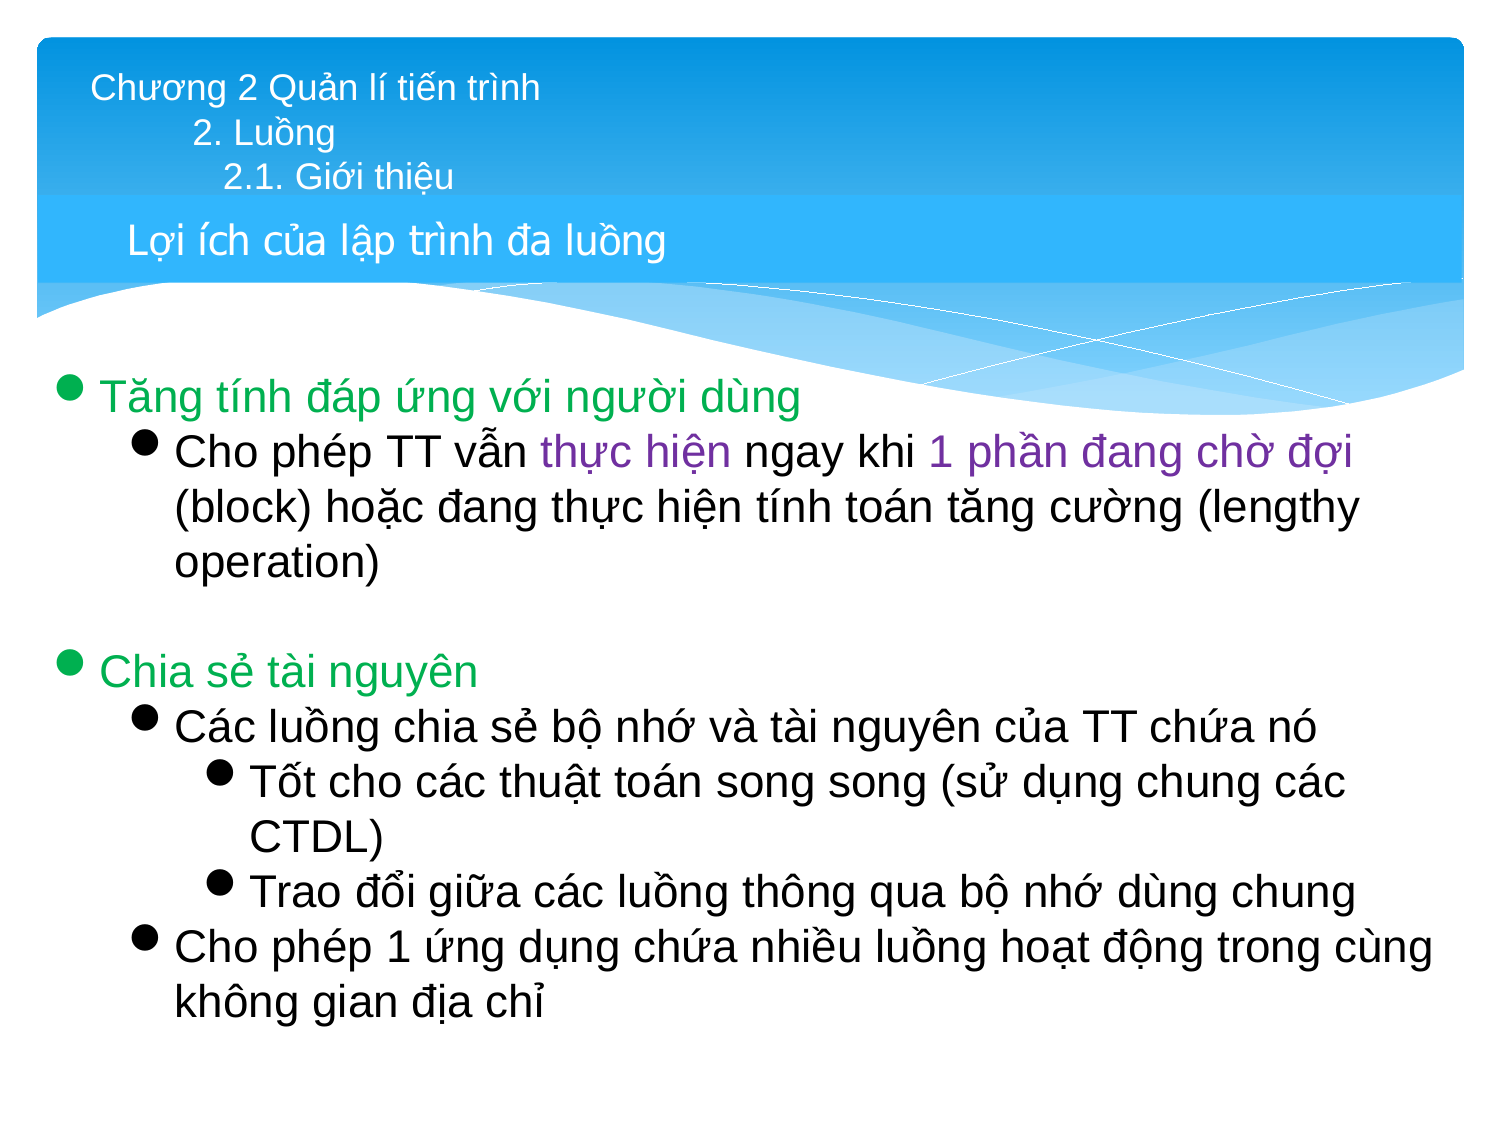

# Chương 2 Quản lí tiến trình 2. Luồng 2.1. Giới thiệu
Lợi ích của lập trình đa luồng
Tăng tính đáp ứng với người dùng
Cho phép TT vẫn thực hiện ngay khi 1 phần đang chờ đợi (block) hoặc đang thực hiện tính toán tăng cường (lengthy operation)

Chia sẻ tài nguyên
Các luồng chia sẻ bộ nhớ và tài nguyên của TT chứa nó
Tốt cho các thuật toán song song (sử dụng chung các CTDL)
Trao đổi giữa các luồng thông qua bộ nhớ dùng chung
Cho phép 1 ứng dụng chứa nhiều luồng hoạt động trong cùng không gian địa chỉ